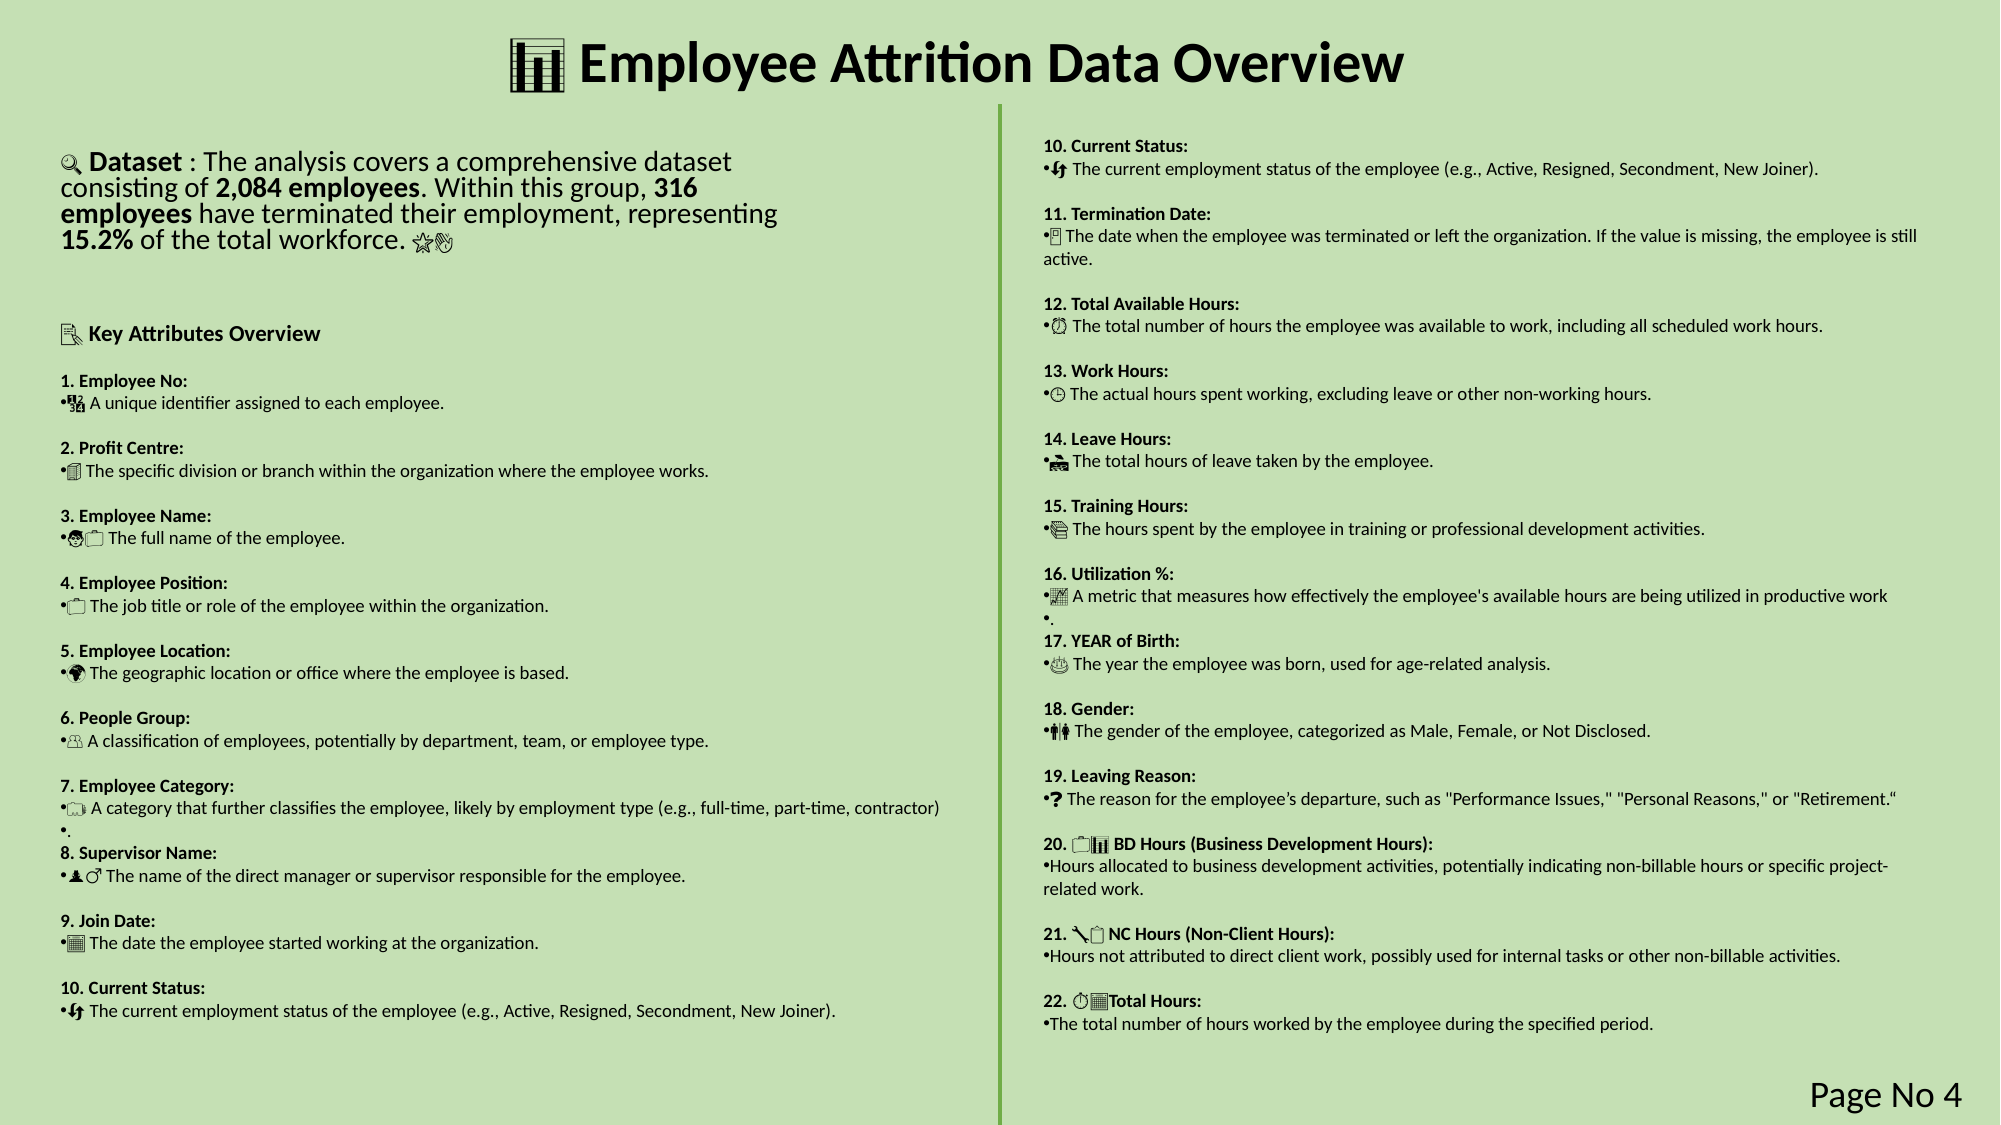

📊 Employee Attrition Data Overview

10. Current Status:
🔄 The current employment status of the employee (e.g., Active, Resigned, Secondment, New Joiner).

11. Termination Date:
🚪 The date when the employee was terminated or left the organization. If the value is missing, the employee is still active.

12. Total Available Hours:
⏰ The total number of hours the employee was available to work, including all scheduled work hours.

13. Work Hours:
🕒 The actual hours spent working, excluding leave or other non-working hours.

14. Leave Hours:
🏖️ The total hours of leave taken by the employee.

15. Training Hours:
📚 The hours spent by the employee in training or professional development activities.

16. Utilization %:
📈 A metric that measures how effectively the employee's available hours are being utilized in productive work
.
17. YEAR of Birth:
🎂 The year the employee was born, used for age-related analysis.

18. Gender:
🚻 The gender of the employee, categorized as Male, Female, or Not Disclosed.

19. Leaving Reason:
❓ The reason for the employee’s departure, such as "Performance Issues," "Personal Reasons," or "Retirement.“

20. 💼📊 BD Hours (Business Development Hours):
Hours allocated to business development activities, potentially indicating non-billable hours or specific project-related work.

21. 🔧📋 NC Hours (Non-Client Hours):
Hours not attributed to direct client work, possibly used for internal tasks or other non-billable activities.

22. ⏱️📅Total Hours:
The total number of hours worked by the employee during the specified period.

🔍 Dataset : The analysis covers a comprehensive dataset consisting of 2,084 employees. Within this group, 316 employees have terminated their employment, representing 15.2% of the total workforce. 🌟👋

📝 Key Attributes Overview

1. Employee No:
🔢 A unique identifier assigned to each employee.

2. Profit Centre:
🏢 The specific division or branch within the organization where the employee works.

3. Employee Name:
🧑‍💼 The full name of the employee.

4. Employee Position:
💼 The job title or role of the employee within the organization.

5. Employee Location:
🌍 The geographic location or office where the employee is based.

6. People Group:
👥 A classification of employees, potentially by department, team, or employee type.

7. Employee Category:
🗂️ A category that further classifies the employee, likely by employment type (e.g., full-time, part-time, contractor)
.
8. Supervisor Name:
🕵️‍♂️ The name of the direct manager or supervisor responsible for the employee.

9. Join Date:
📅 The date the employee started working at the organization.

10. Current Status:
🔄 The current employment status of the employee (e.g., Active, Resigned, Secondment, New Joiner).

Page No 4